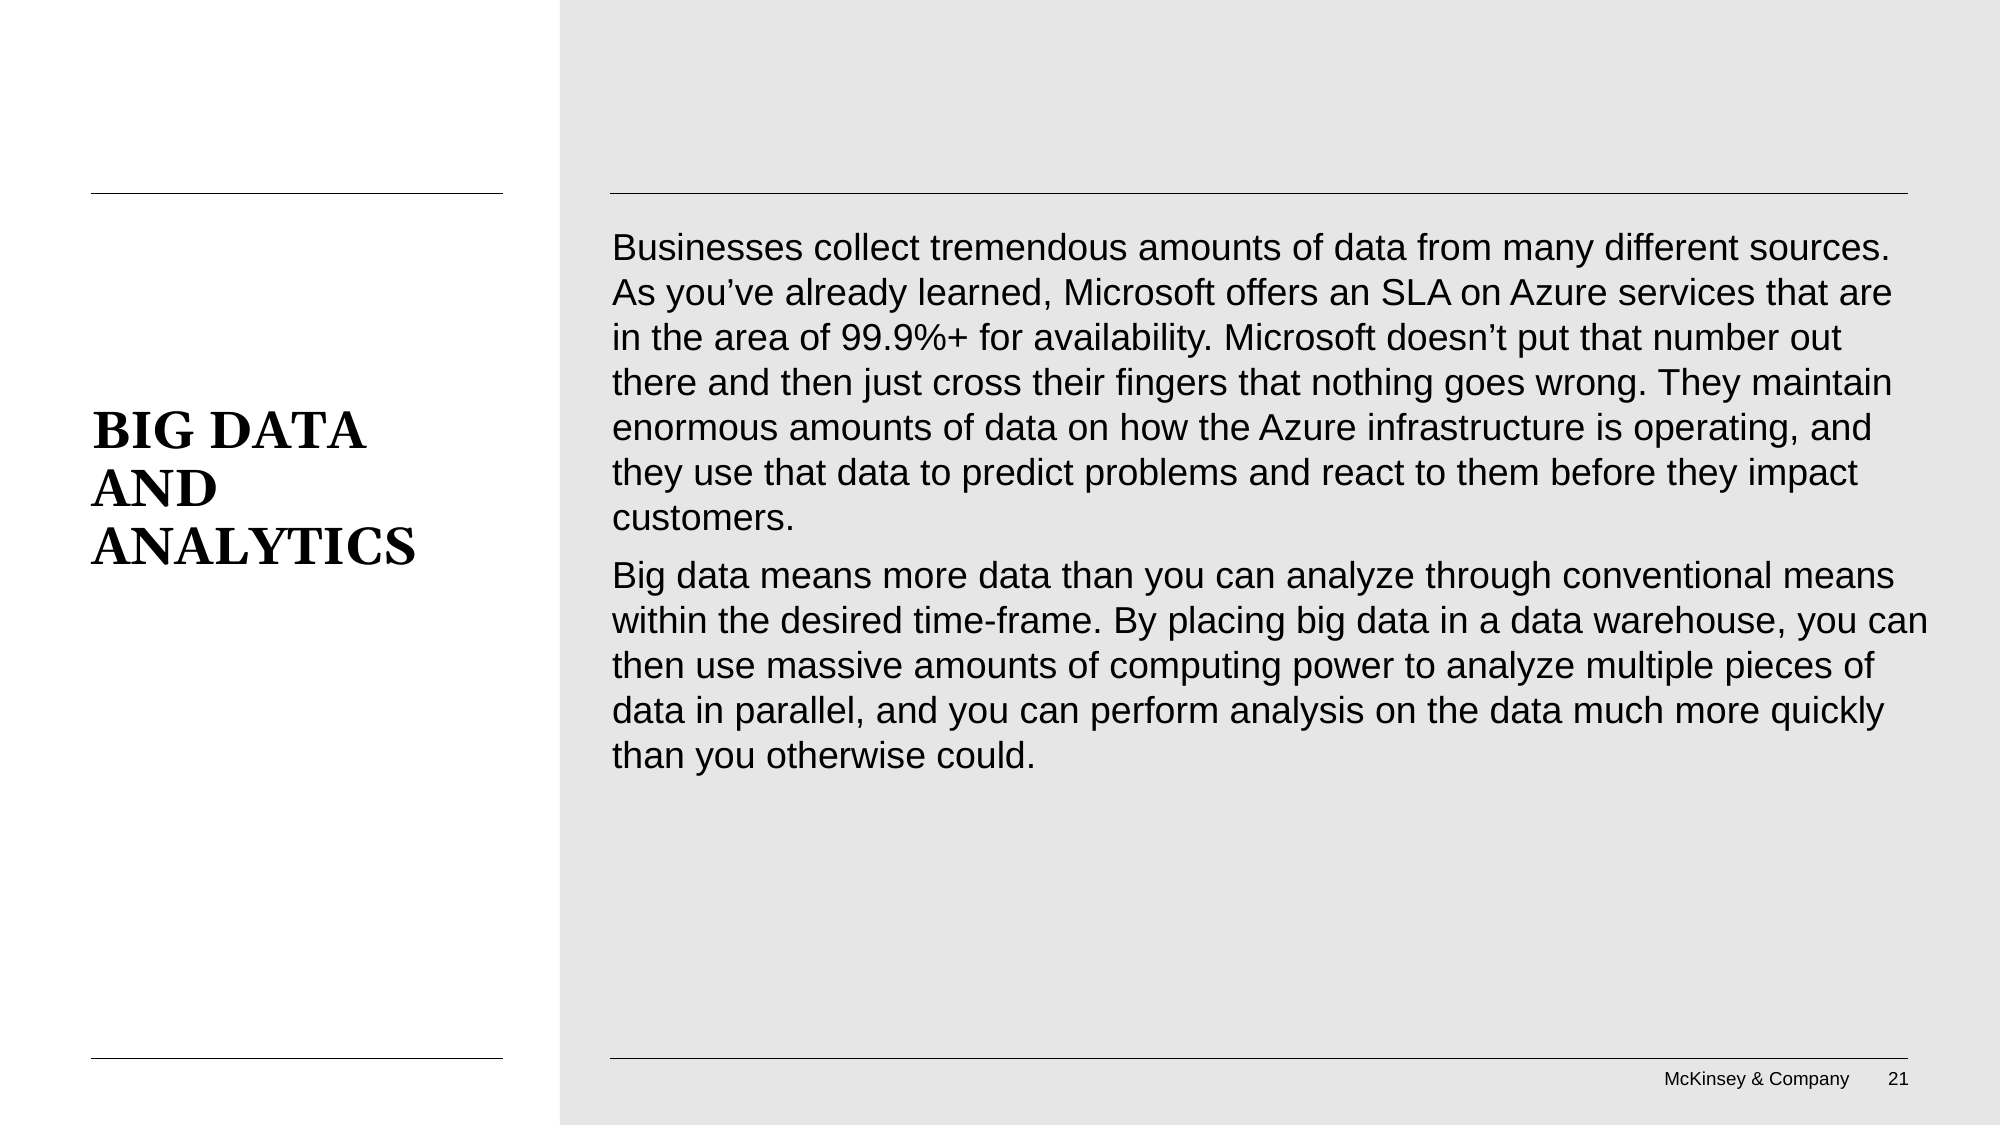

Businesses collect tremendous amounts of data from many different sources. As you’ve already learned, Microsoft offers an SLA on Azure services that are in the area of 99.9%+ for availability. Microsoft doesn’t put that number out there and then just cross their fingers that nothing goes wrong. They maintain enormous amounts of data on how the Azure infrastructure is operating, and they use that data to predict problems and react to them before they impact customers.
Big data means more data than you can analyze through conventional means within the desired time-frame. By placing big data in a data warehouse, you can then use massive amounts of computing power to analyze multiple pieces of data in parallel, and you can perform analysis on the data much more quickly than you otherwise could.

# Big Data and analytics